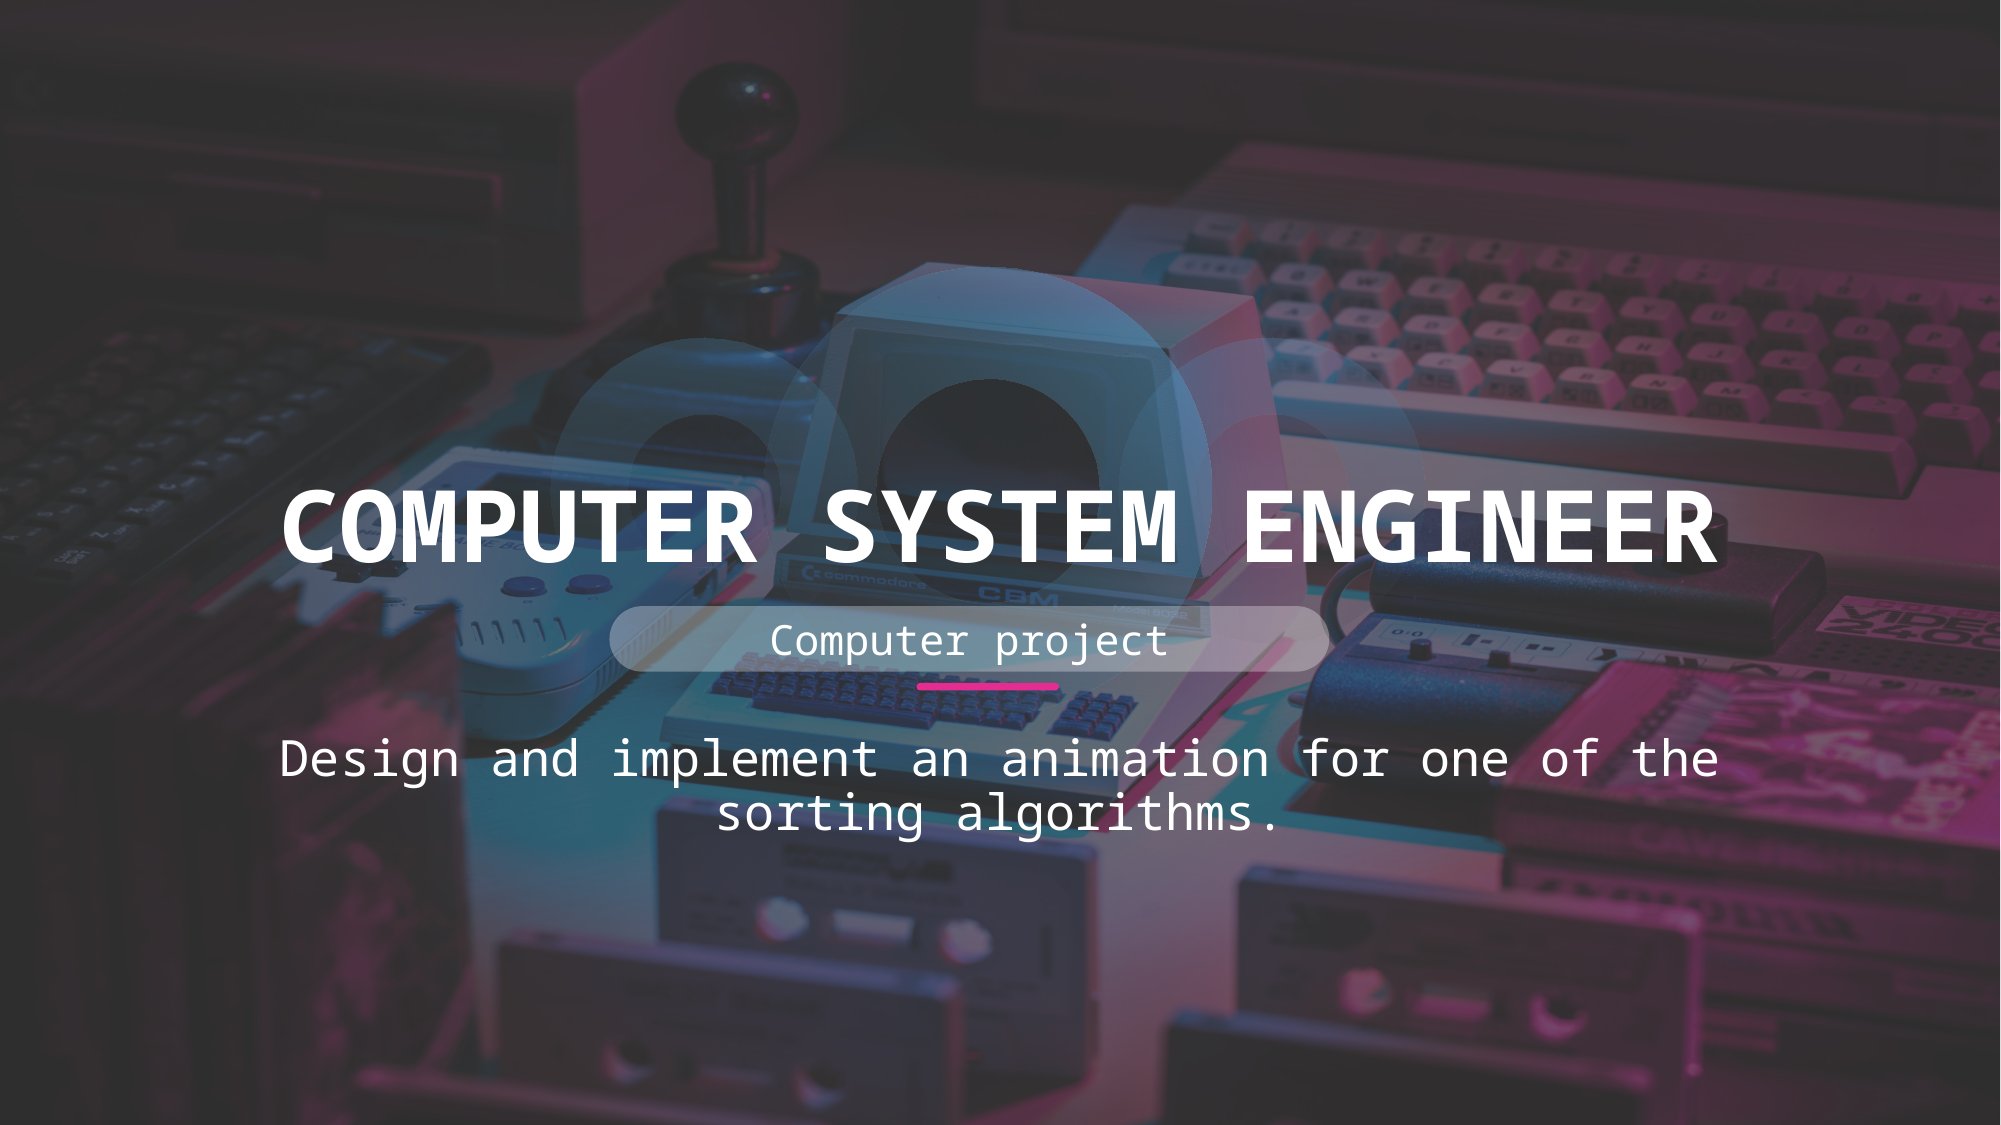

CONTENT

COMPUTER SYSTEM ENGINEER
Computer project

Design and implement an animation for one of the sorting algorithms.